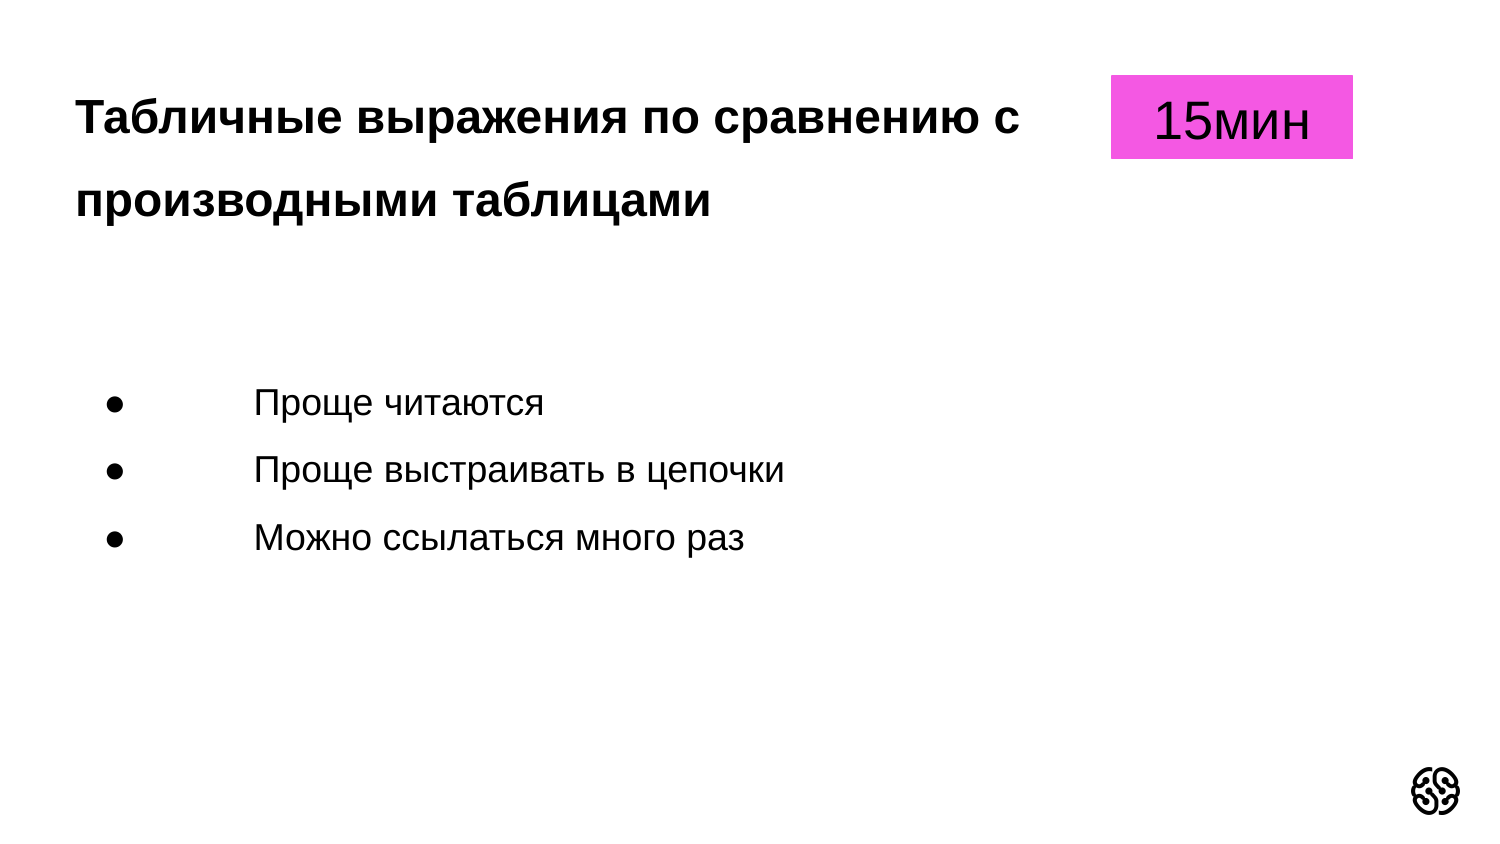

15мин
# Табличные выражения по сравнению с
производными таблицами

● 	Проще читаются
● 	Проще выстраивать в цепочки
● 	Можно ссылаться много раз